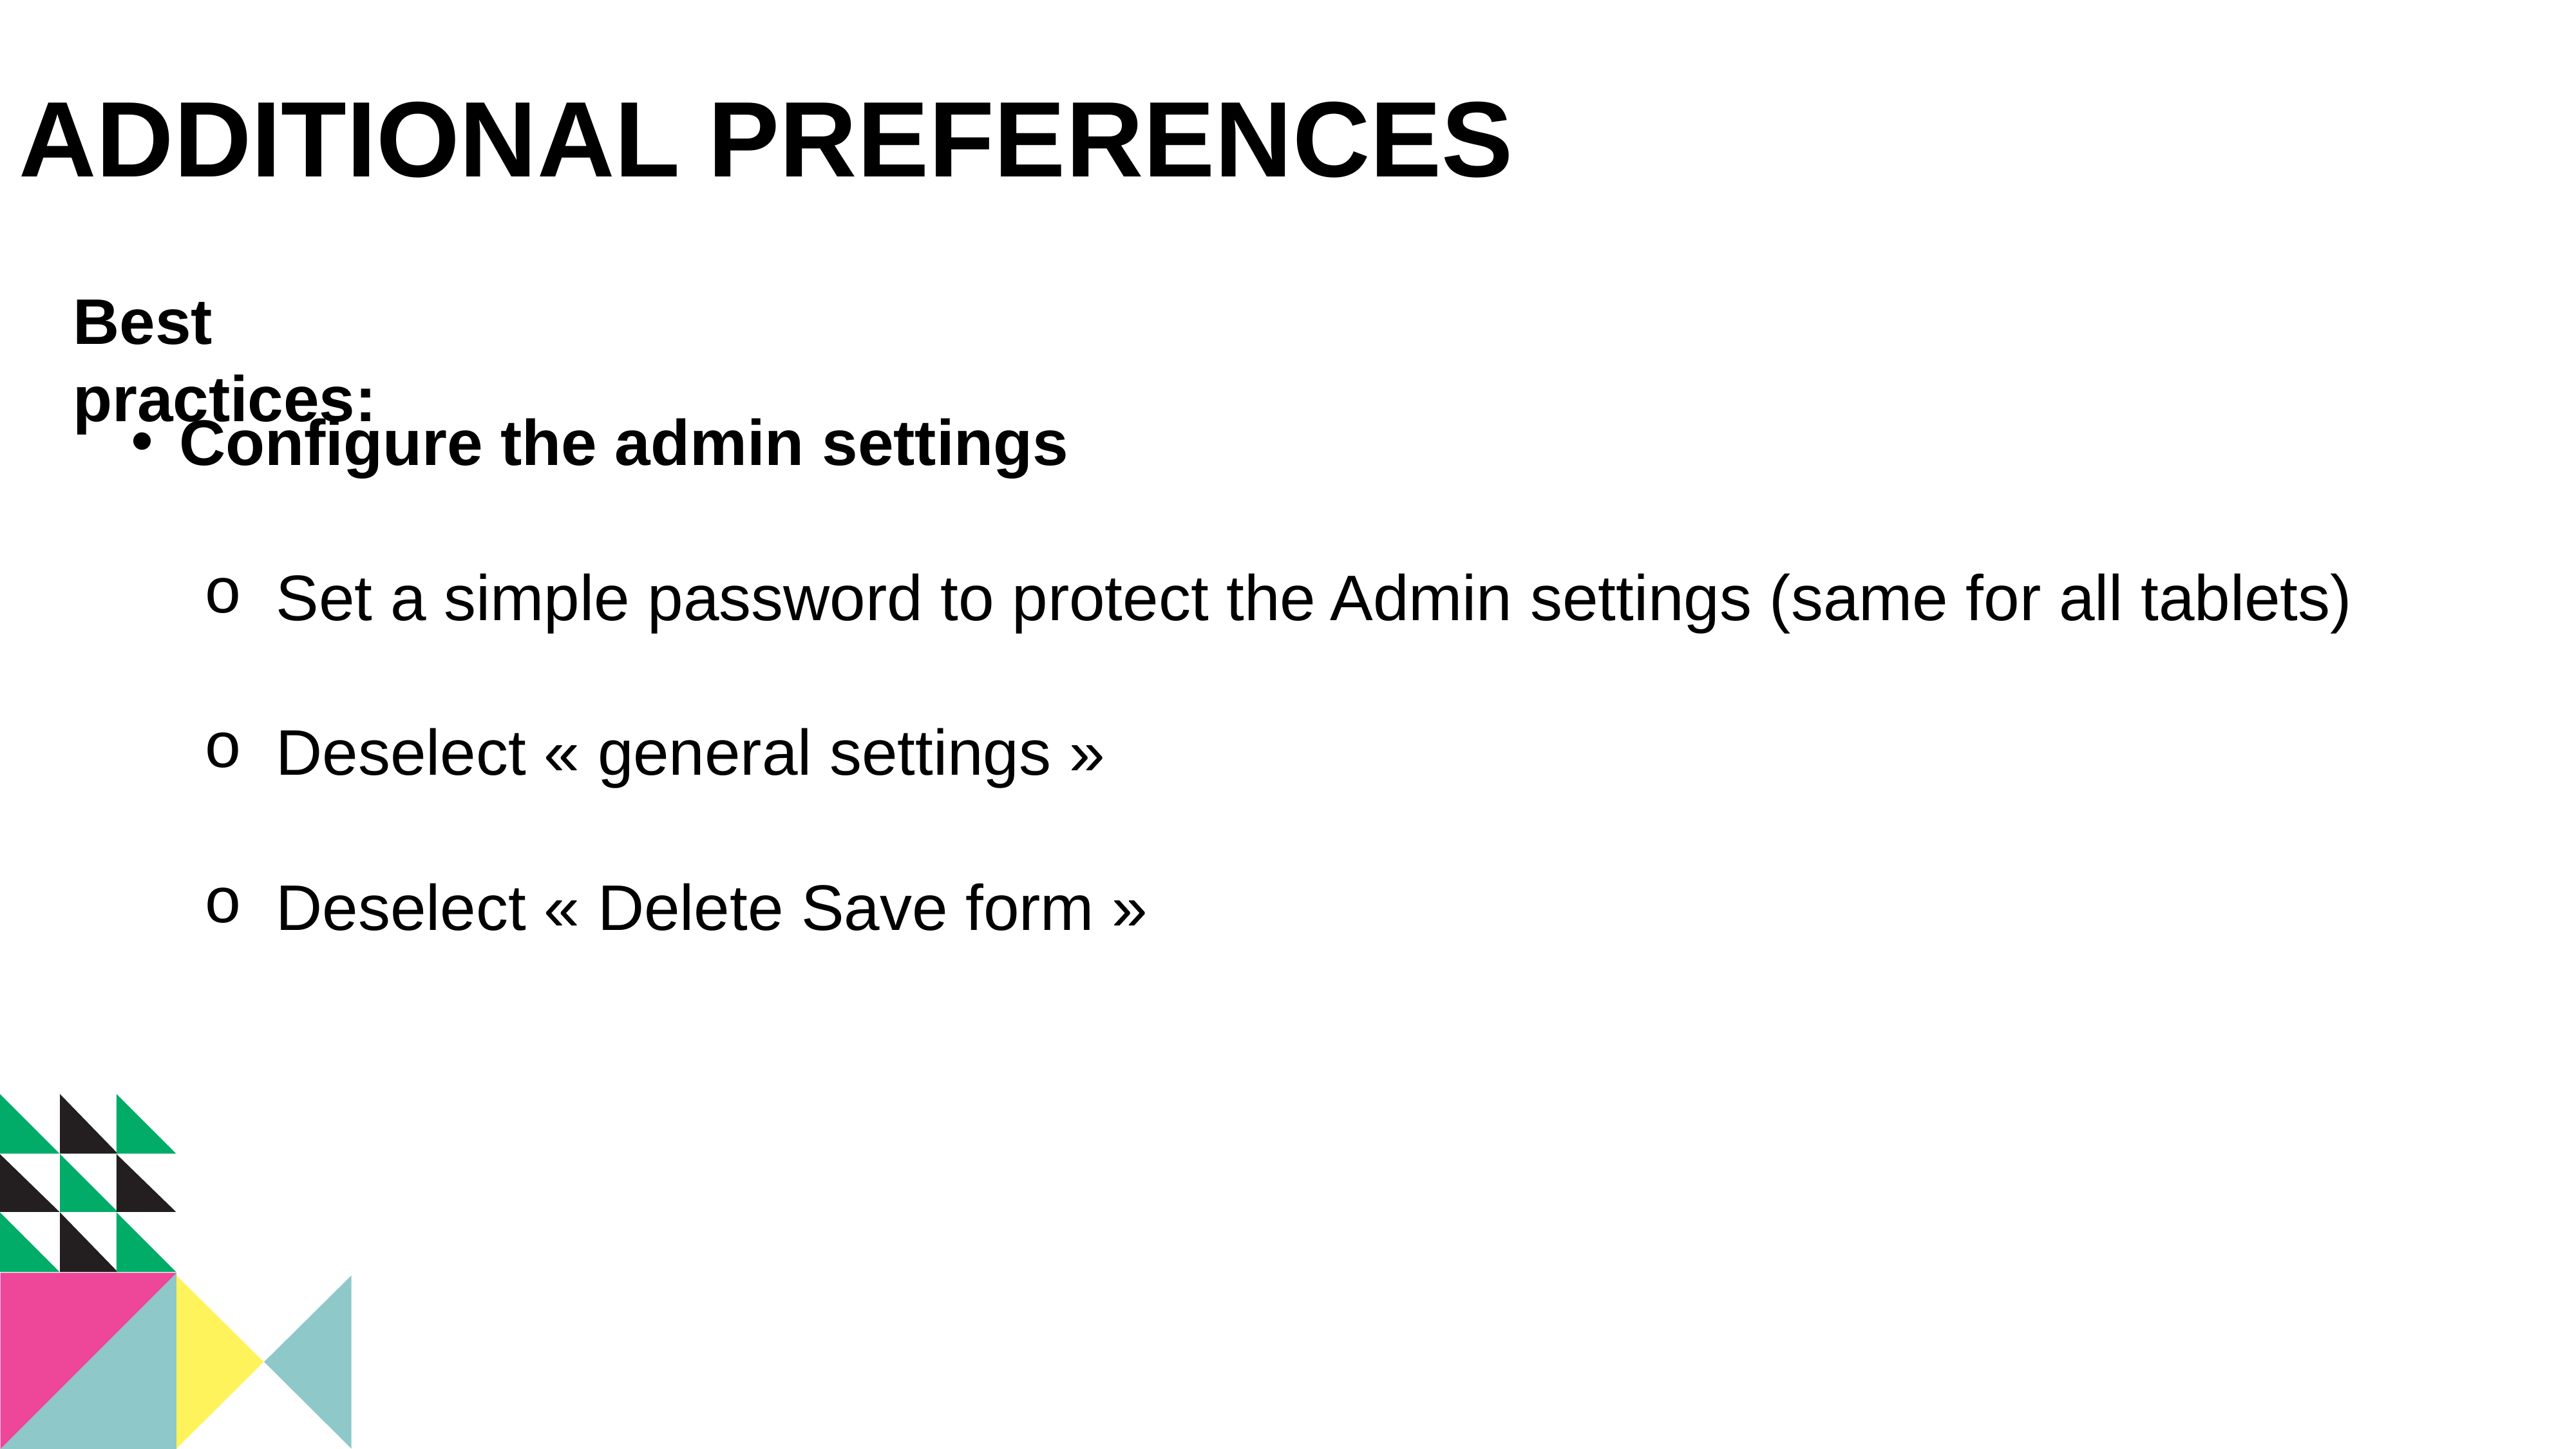

ADDITIONAL PREFERENCES
Best practices:
Configure the admin settings

Set a simple password to protect the Admin settings (same for all tablets)

Deselect « general settings »

Deselect « Delete Save form »